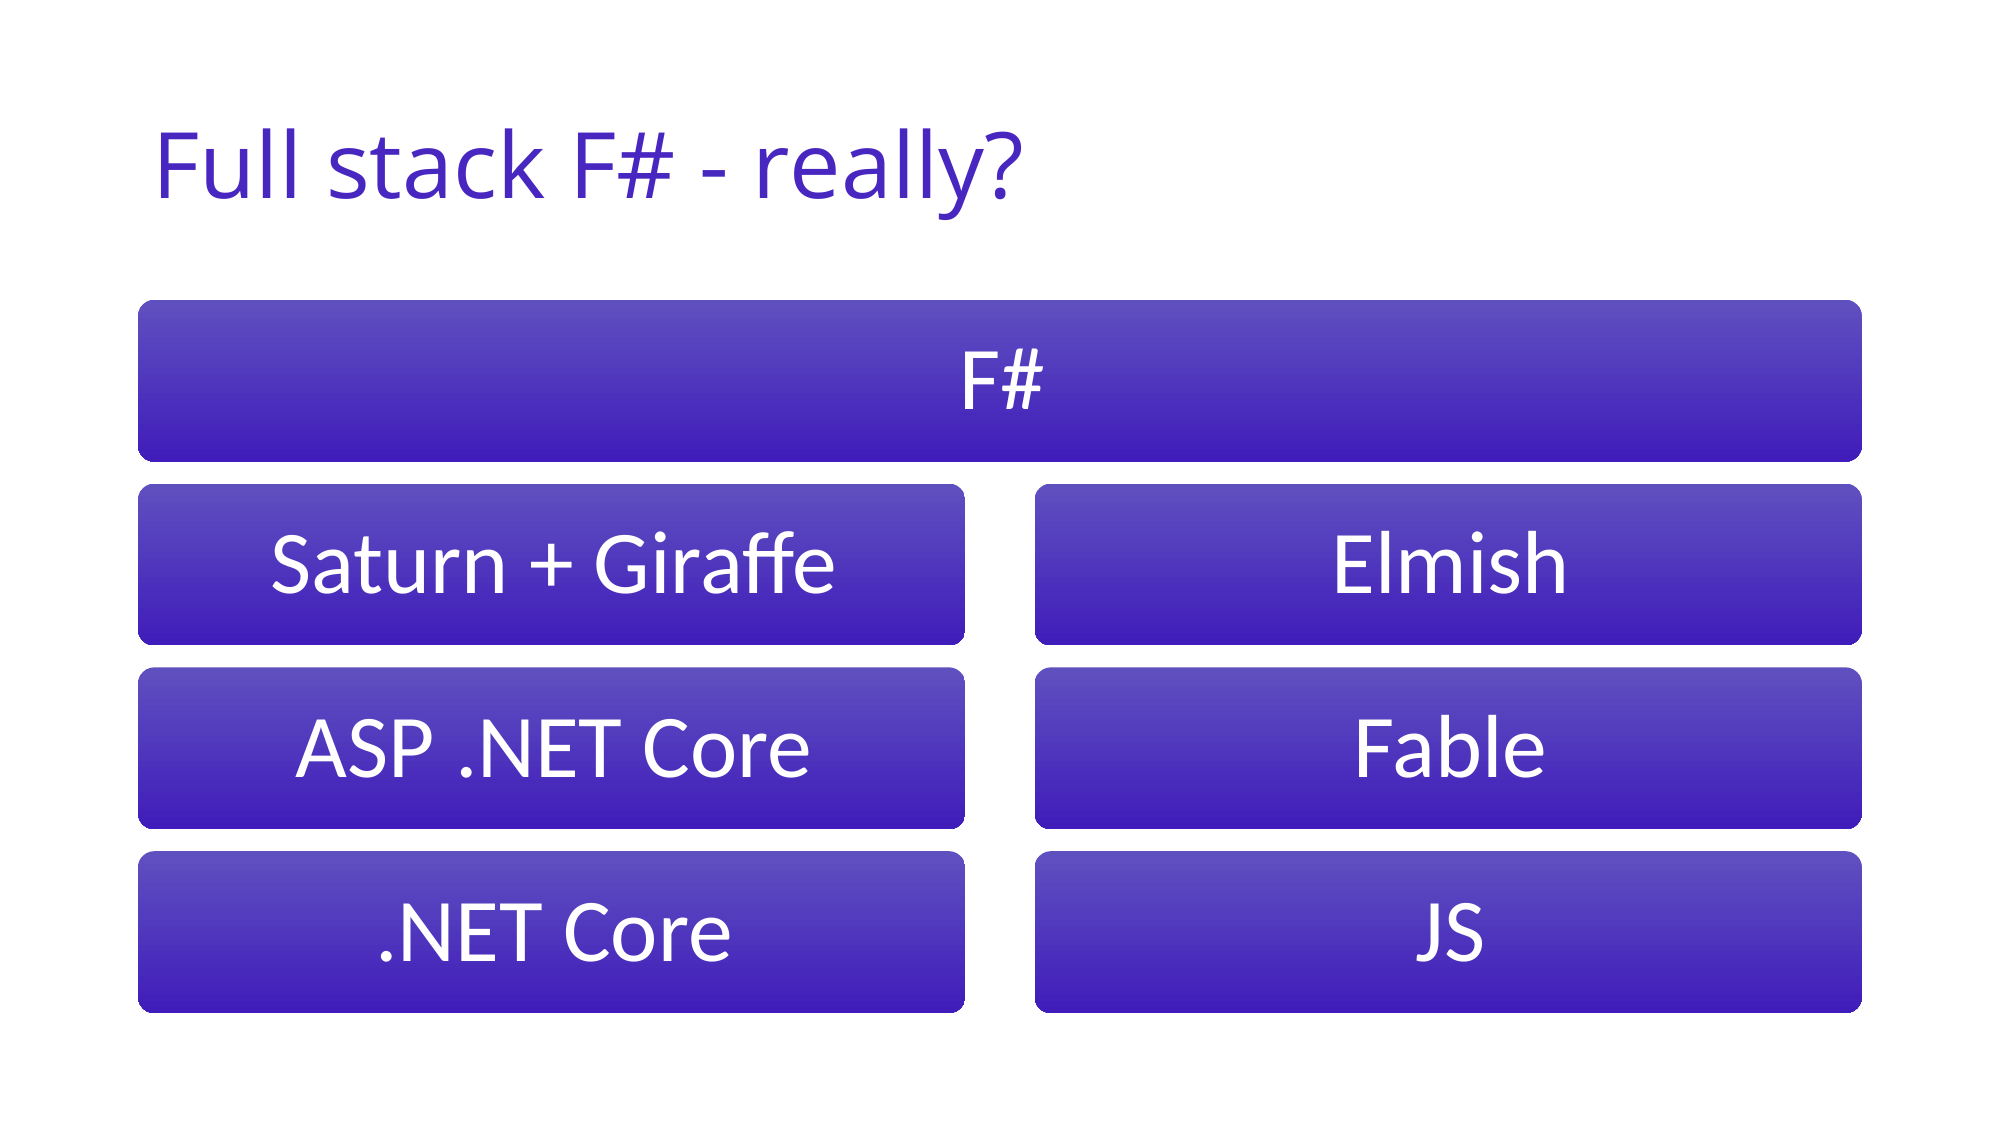

# Full stack F# - really?
F#
Saturn + Giraffe
ASP .NET Core
.NET Core
Elmish
Fable
JS